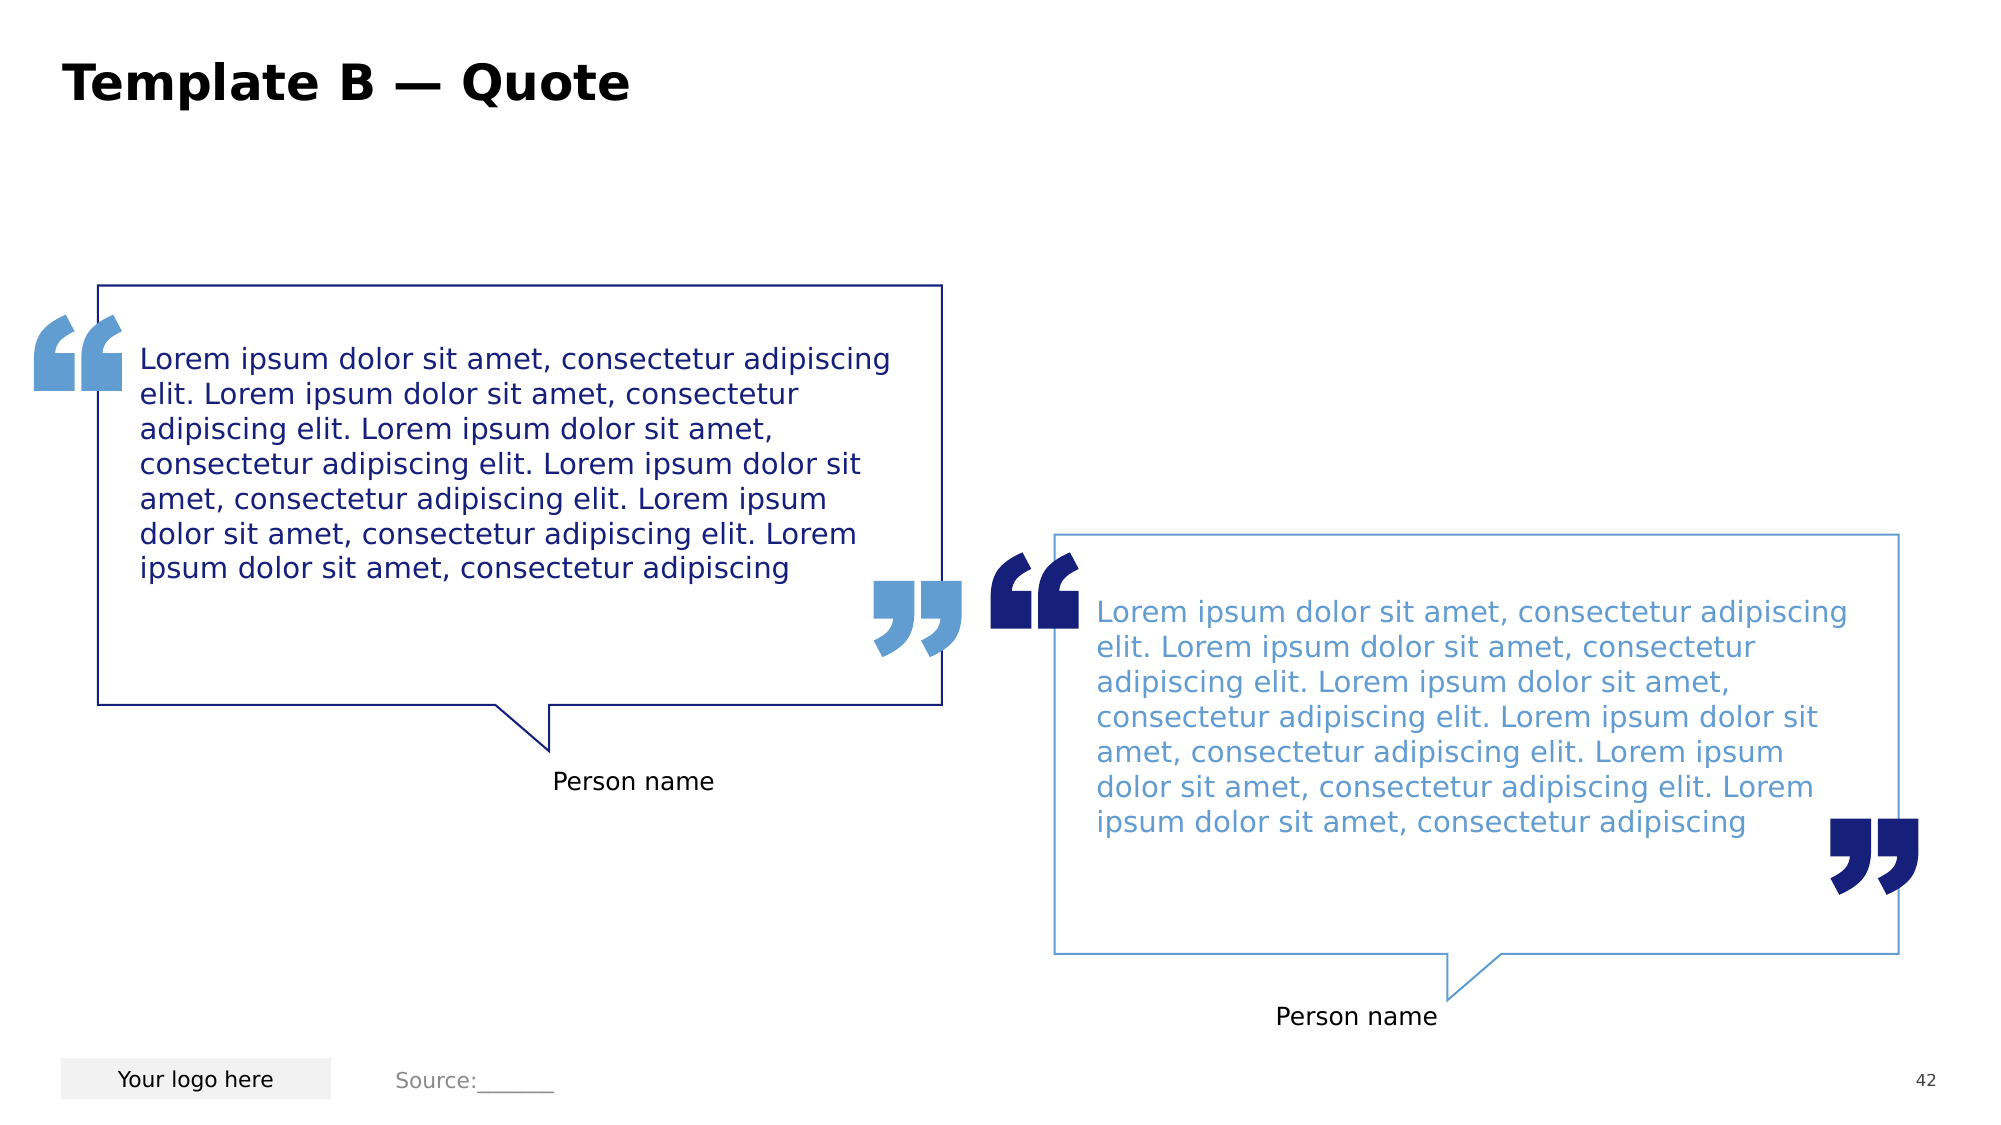

# Template B — Quote

Lorem ipsum dolor sit amet, consectetur adipiscing elit. Lorem ipsum dolor sit amet, consectetur adipiscing elit. Lorem ipsum dolor sit amet, consectetur adipiscing elit. Lorem ipsum dolor sit amet, consectetur adipiscing elit. Lorem ipsum dolor sit amet, consectetur adipiscing elit. Lorem ipsum dolor sit amet, consectetur adipiscing

Lorem ipsum dolor sit amet, consectetur adipiscing elit. Lorem ipsum dolor sit amet, consectetur adipiscing elit. Lorem ipsum dolor sit amet, consectetur adipiscing elit. Lorem ipsum dolor sit amet, consectetur adipiscing elit. Lorem ipsum dolor sit amet, consectetur adipiscing elit. Lorem ipsum dolor sit amet, consectetur adipiscing
Person name

Person name
Source:_______